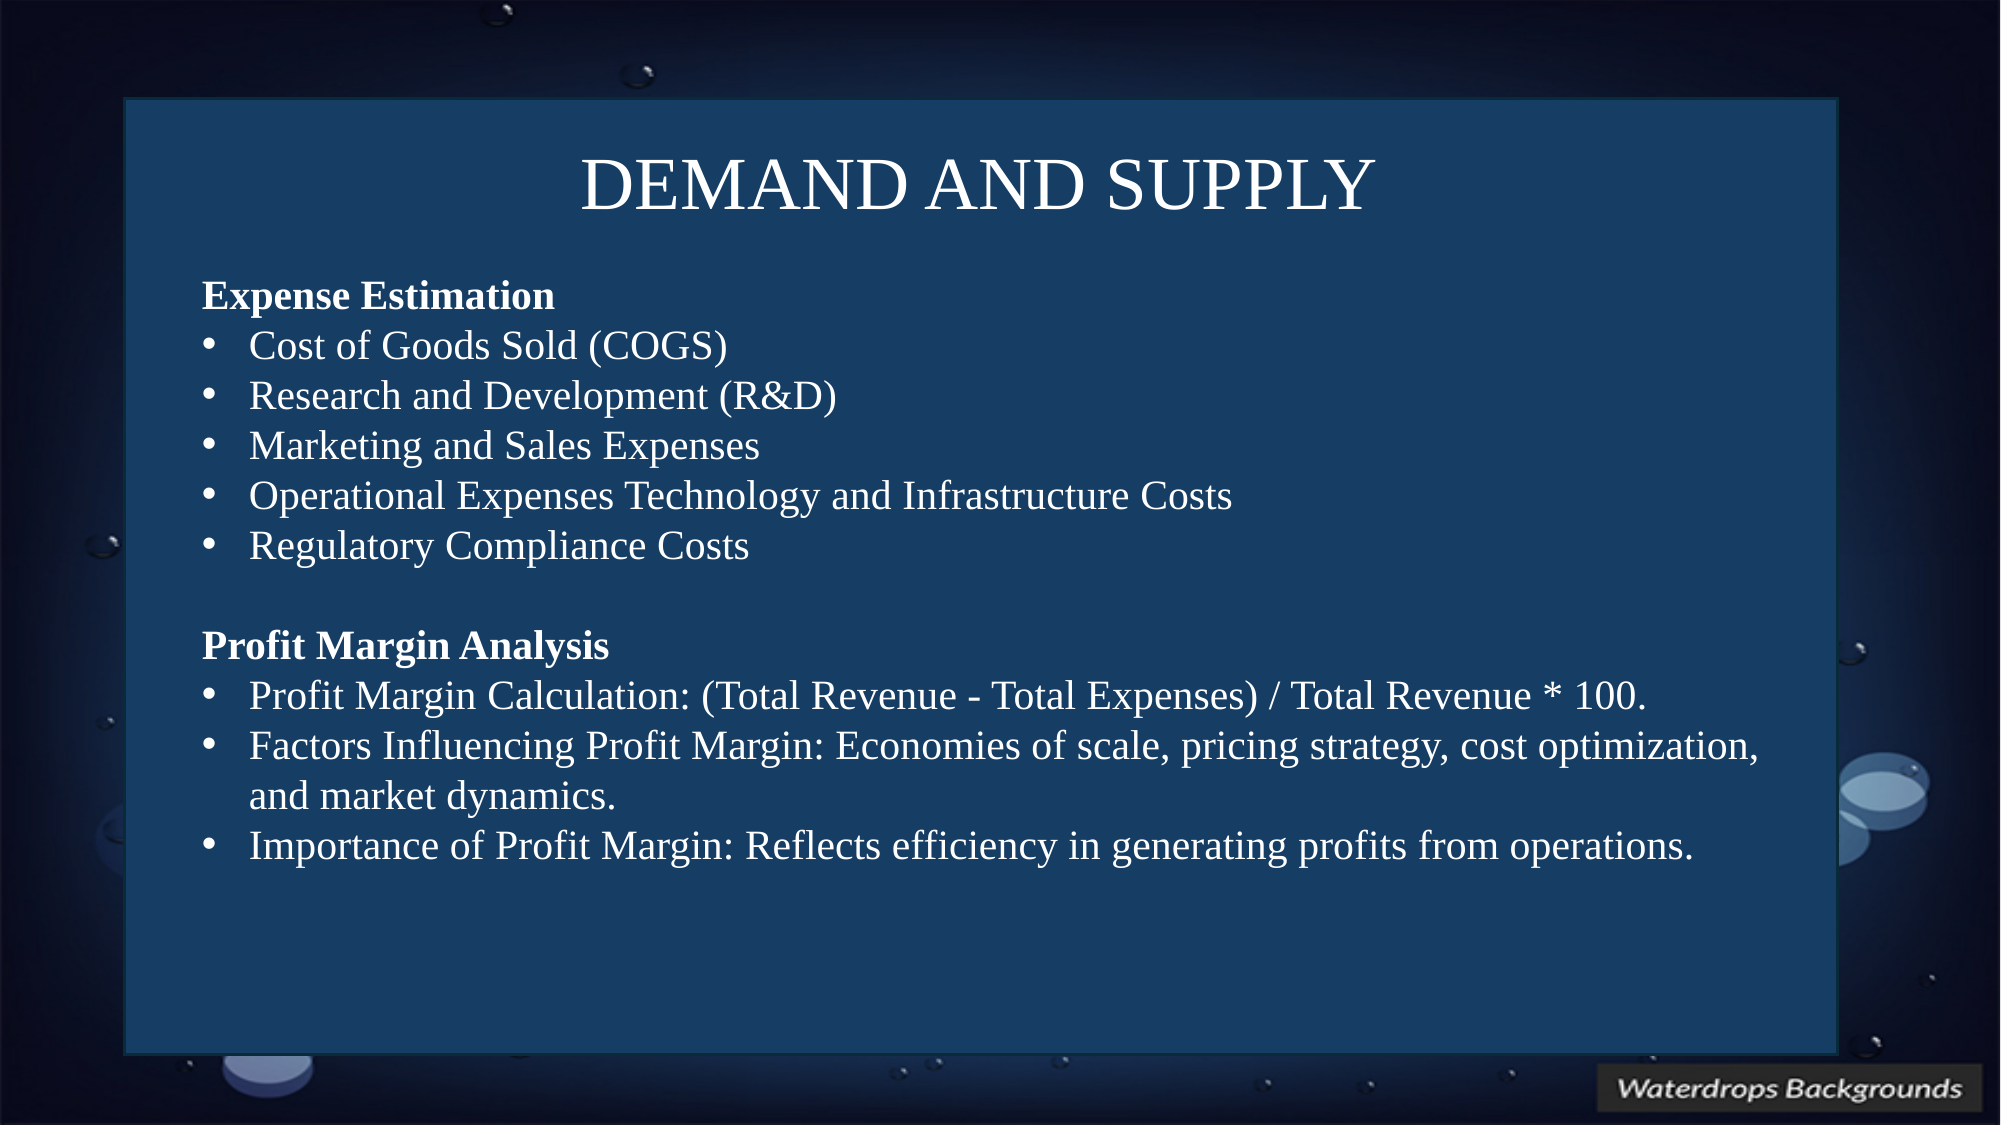

DEMAND AND SUPPLY
Expense Estimation
Cost of Goods Sold (COGS)
Research and Development (R&D)
Marketing and Sales Expenses
Operational Expenses Technology and Infrastructure Costs
Regulatory Compliance Costs

Profit Margin Analysis
Profit Margin Calculation: (Total Revenue - Total Expenses) / Total Revenue * 100.
Factors Influencing Profit Margin: Economies of scale, pricing strategy, cost optimization, and market dynamics.
Importance of Profit Margin: Reflects efficiency in generating profits from operations.